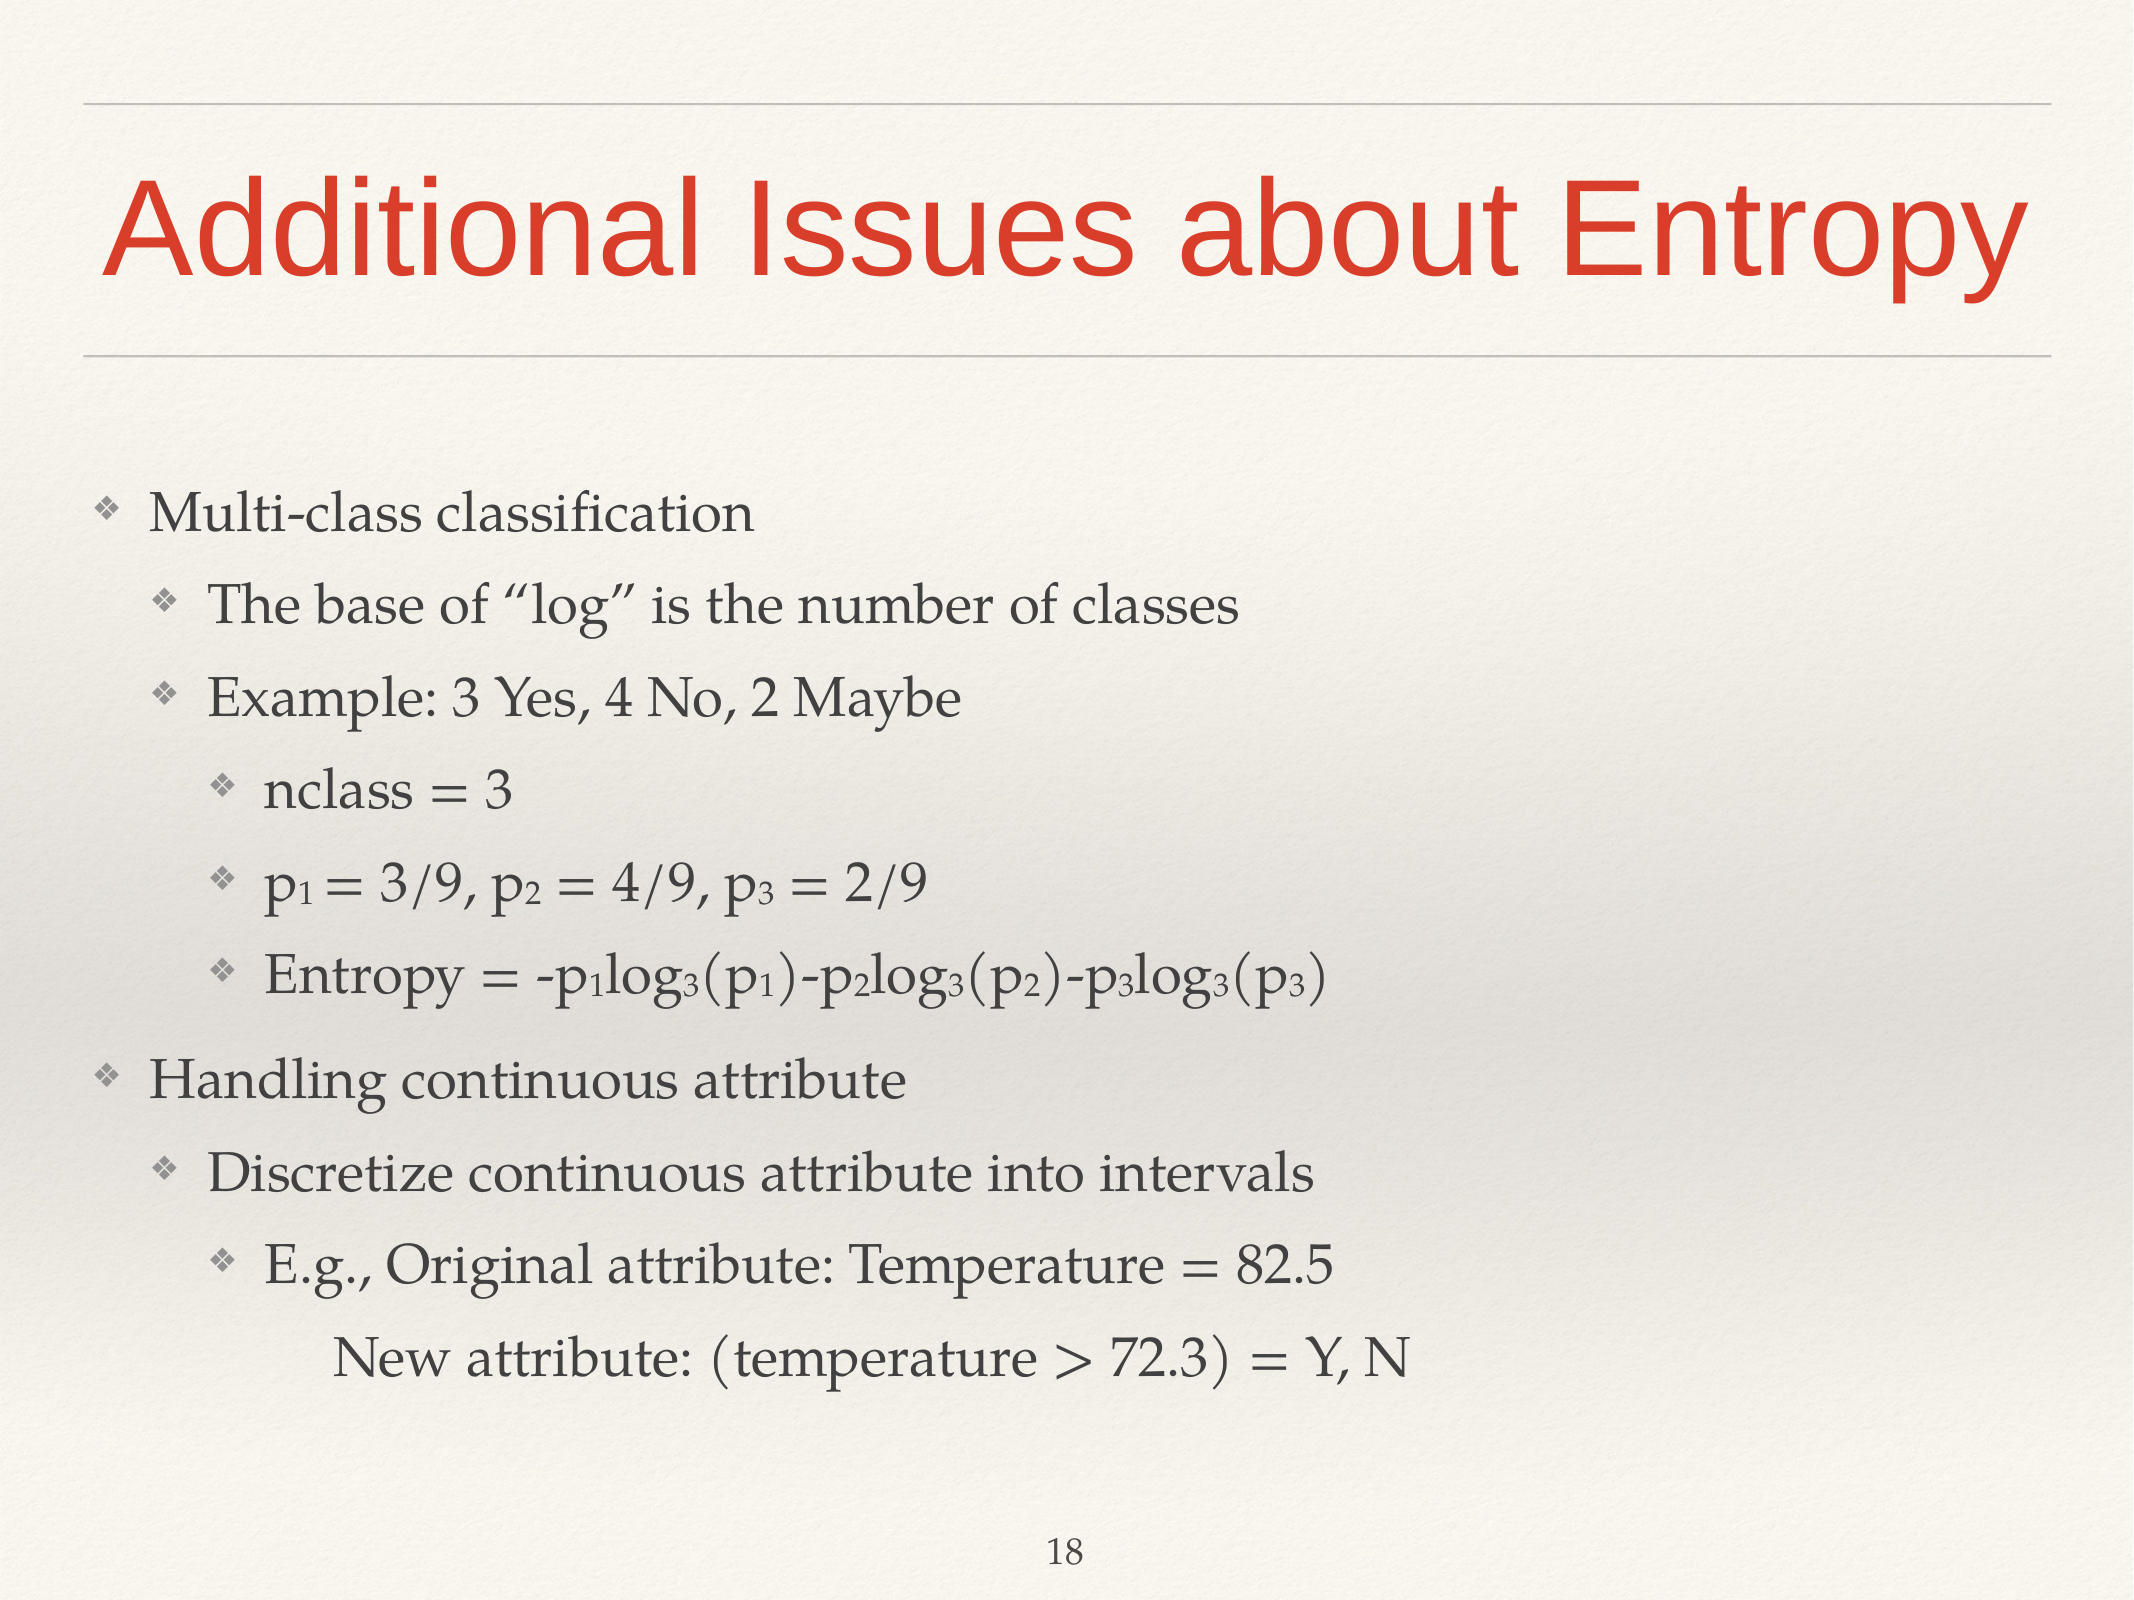

# Additional Issues about Entropy
Multi-class classification
The base of “log” is the number of classes
Example: 3 Yes, 4 No, 2 Maybe
nclass = 3
p1 = 3/9, p2 = 4/9, p3 = 2/9
Entropy = -p1log3(p1)-p2log3(p2)-p3log3(p3)
Handling continuous attribute
Discretize continuous attribute into intervals
E.g., Original attribute: Temperature = 82.5
         New attribute: (temperature > 72.3) = Y, N
18